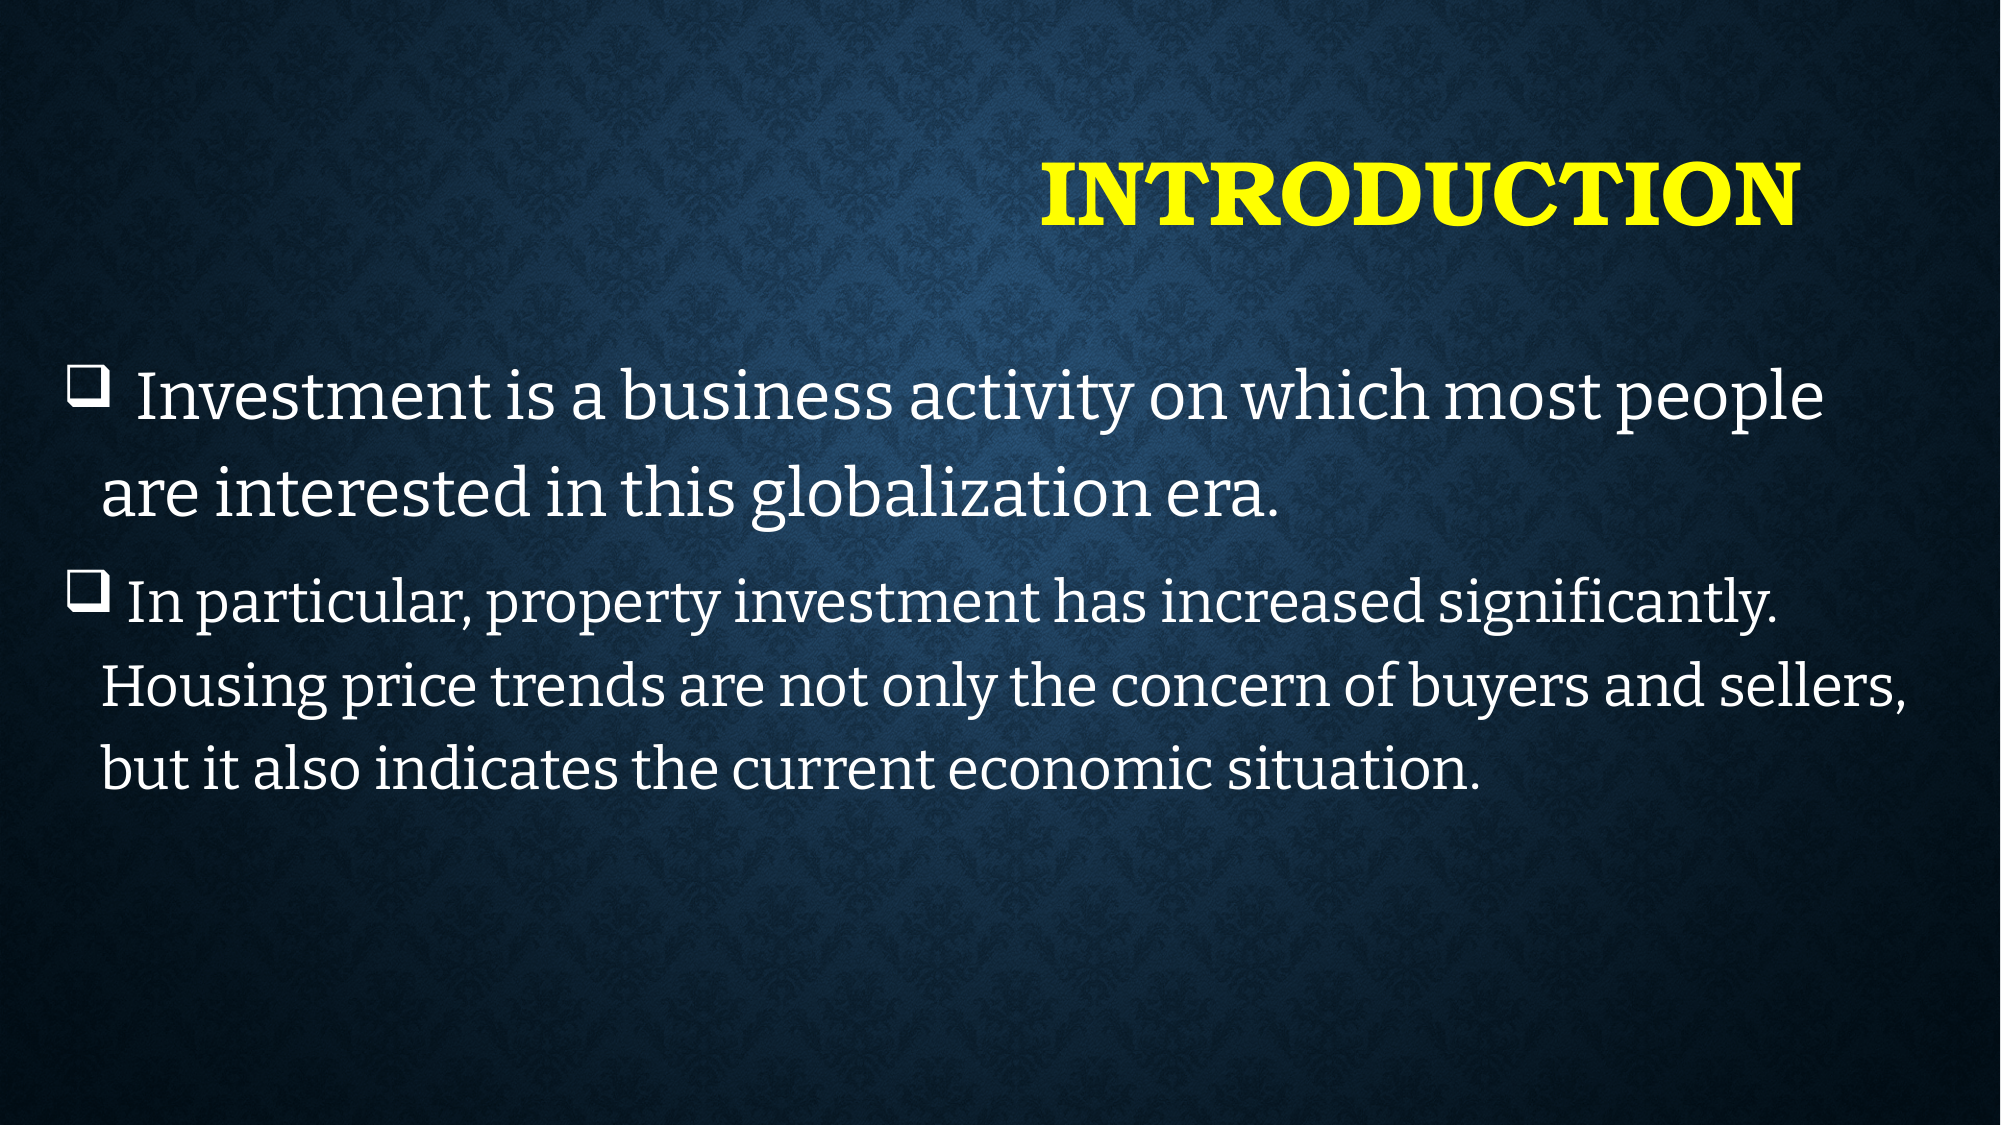

# INTRODUCTION

  Investment is a business activity on which most people are interested in this globalization era.
 In particular, property investment has increased significantly. Housing price trends are not only the concern of buyers and sellers, but it also indicates the current economic situation.